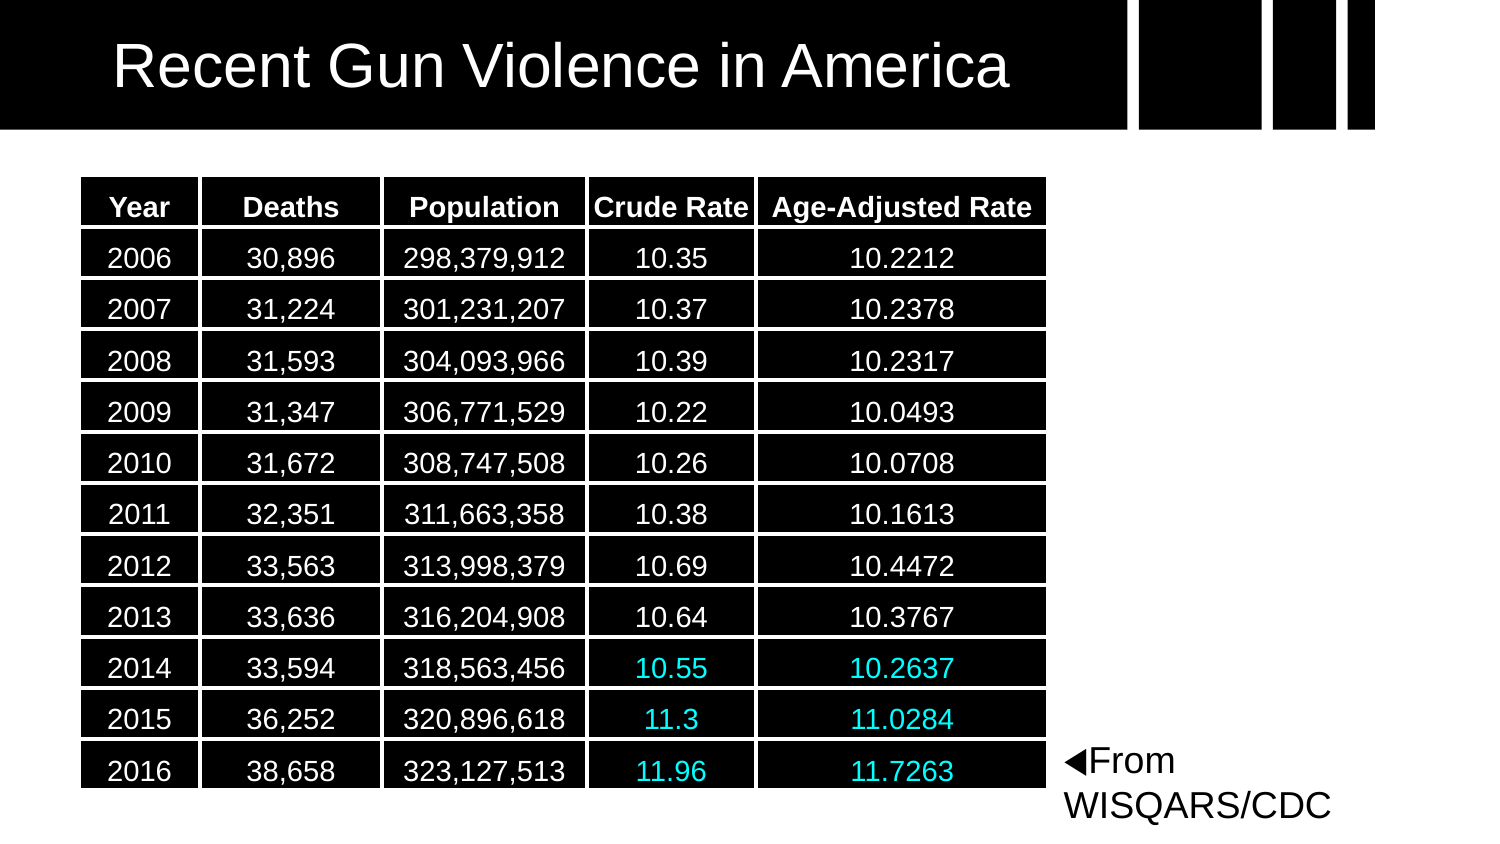

Recent Gun Violence in America
| Year | Deaths | Population | Crude Rate | Age-Adjusted Rate |
| --- | --- | --- | --- | --- |
| 2006 | 30,896 | 298,379,912 | 10.35 | 10.2212 |
| 2007 | 31,224 | 301,231,207 | 10.37 | 10.2378 |
| 2008 | 31,593 | 304,093,966 | 10.39 | 10.2317 |
| 2009 | 31,347 | 306,771,529 | 10.22 | 10.0493 |
| 2010 | 31,672 | 308,747,508 | 10.26 | 10.0708 |
| 2011 | 32,351 | 311,663,358 | 10.38 | 10.1613 |
| 2012 | 33,563 | 313,998,379 | 10.69 | 10.4472 |
| 2013 | 33,636 | 316,204,908 | 10.64 | 10.3767 |
| 2014 | 33,594 | 318,563,456 | 10.55 | 10.2637 |
| 2015 | 36,252 | 320,896,618 | 11.3 | 11.0284 |
| 2016 | 38,658 | 323,127,513 | 11.96 | 11.7263 |
◀From WISQARS/CDC